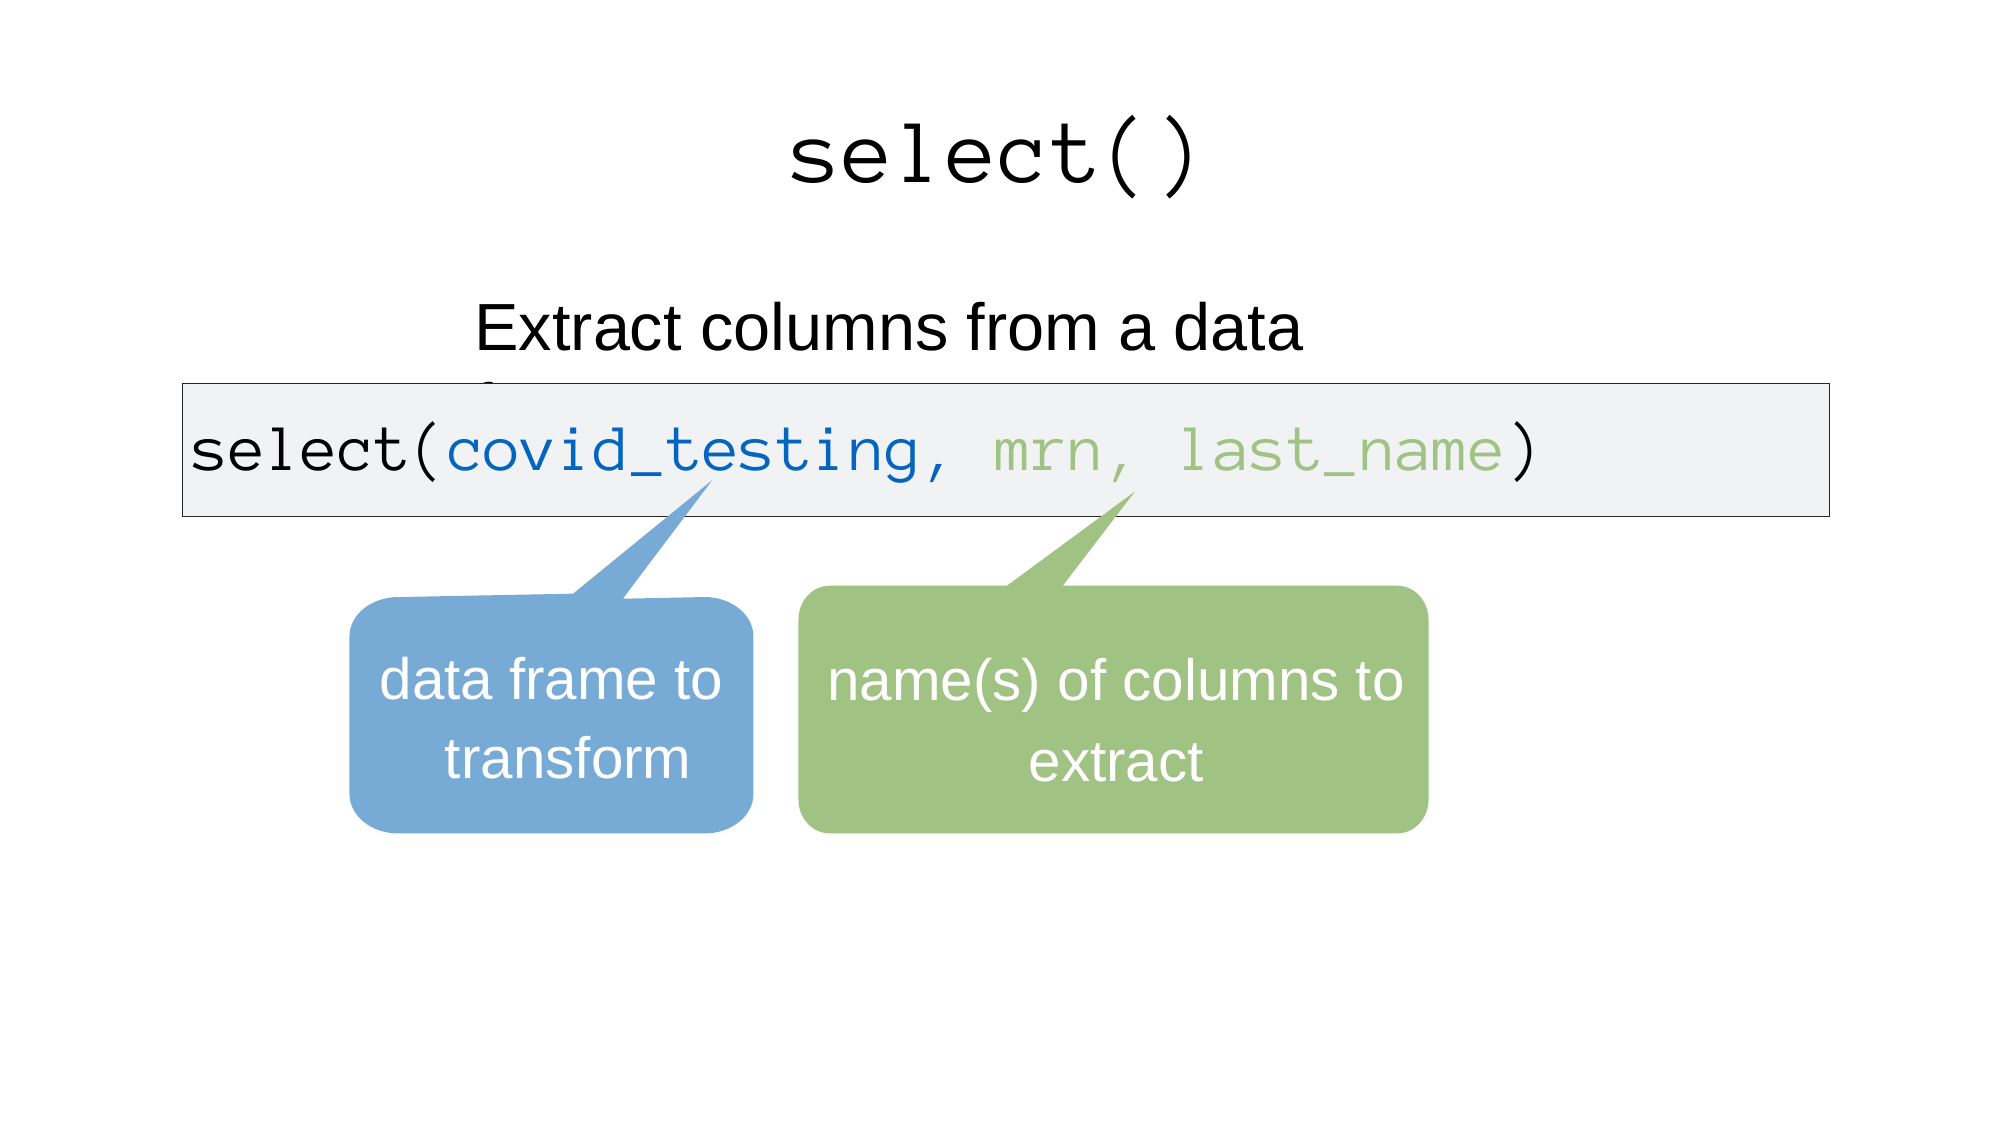

# select()
Extract columns from a data frame

select(data,... )
select(covid_testing, mrn, last_name)

data frame to  transform
data frame to transform
name(s) of columns to extract
dplyr function